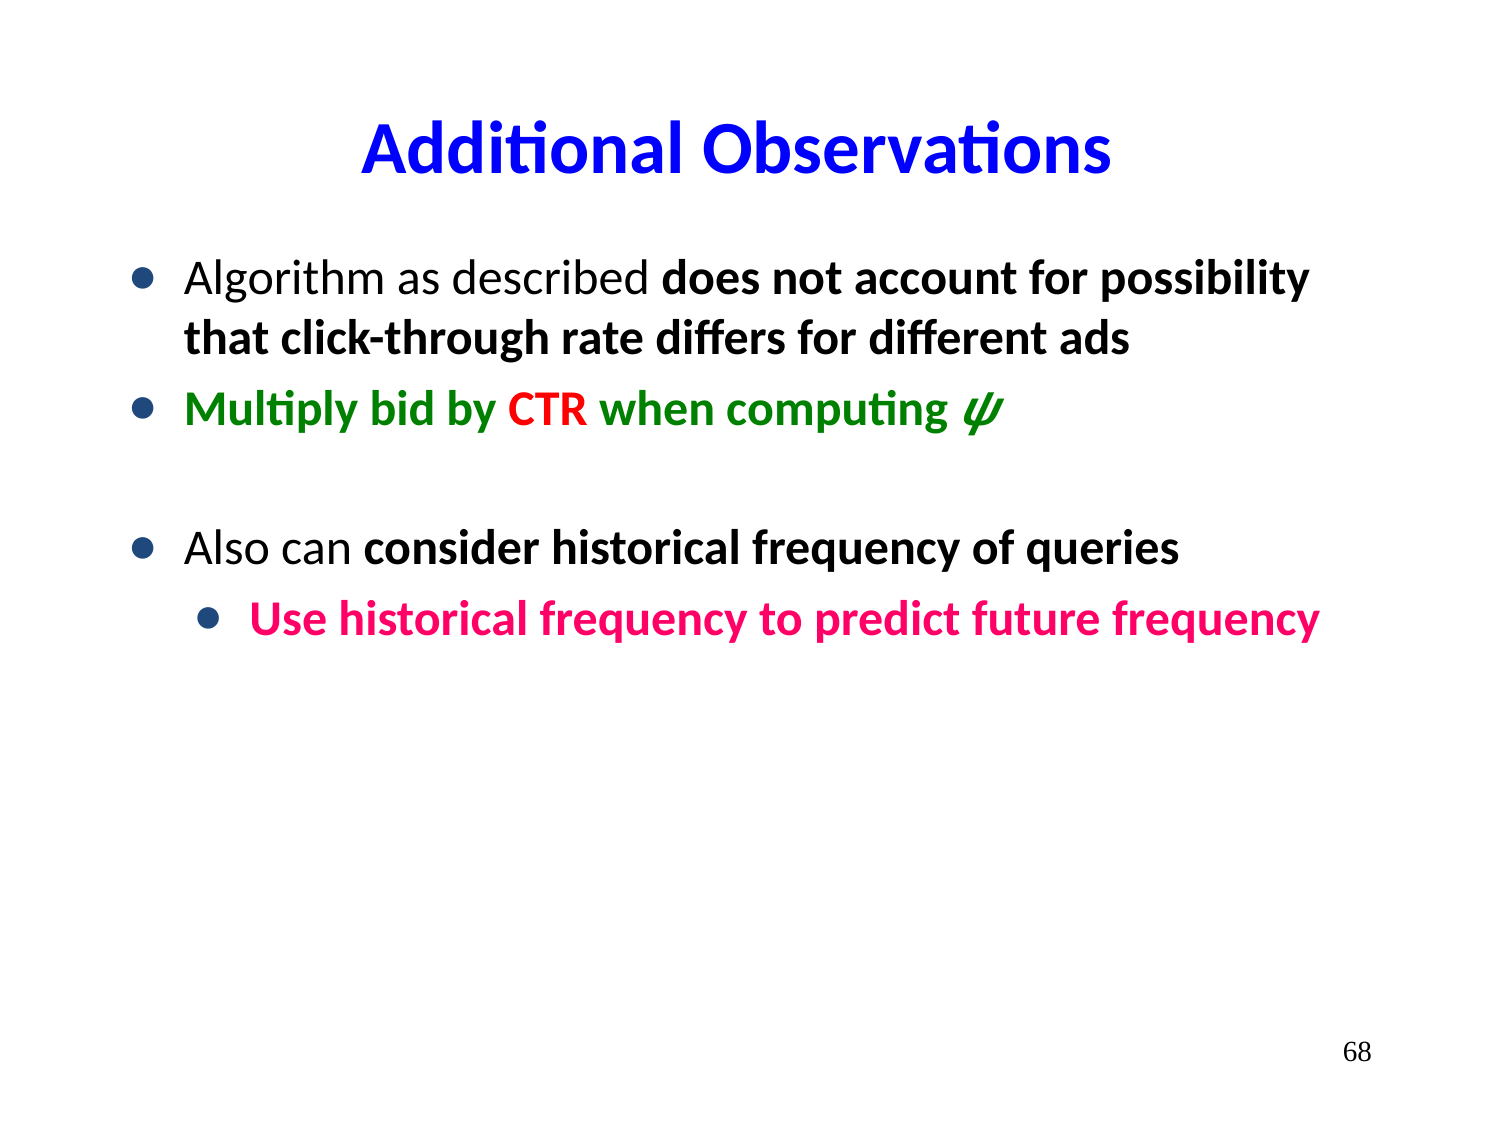

# Additional Observations
Algorithm as described does not account for possibility that click-through rate differs for different ads
Multiply bid by CTR when computing ψ

Also can consider historical frequency of queries
Use historical frequency to predict future frequency

68